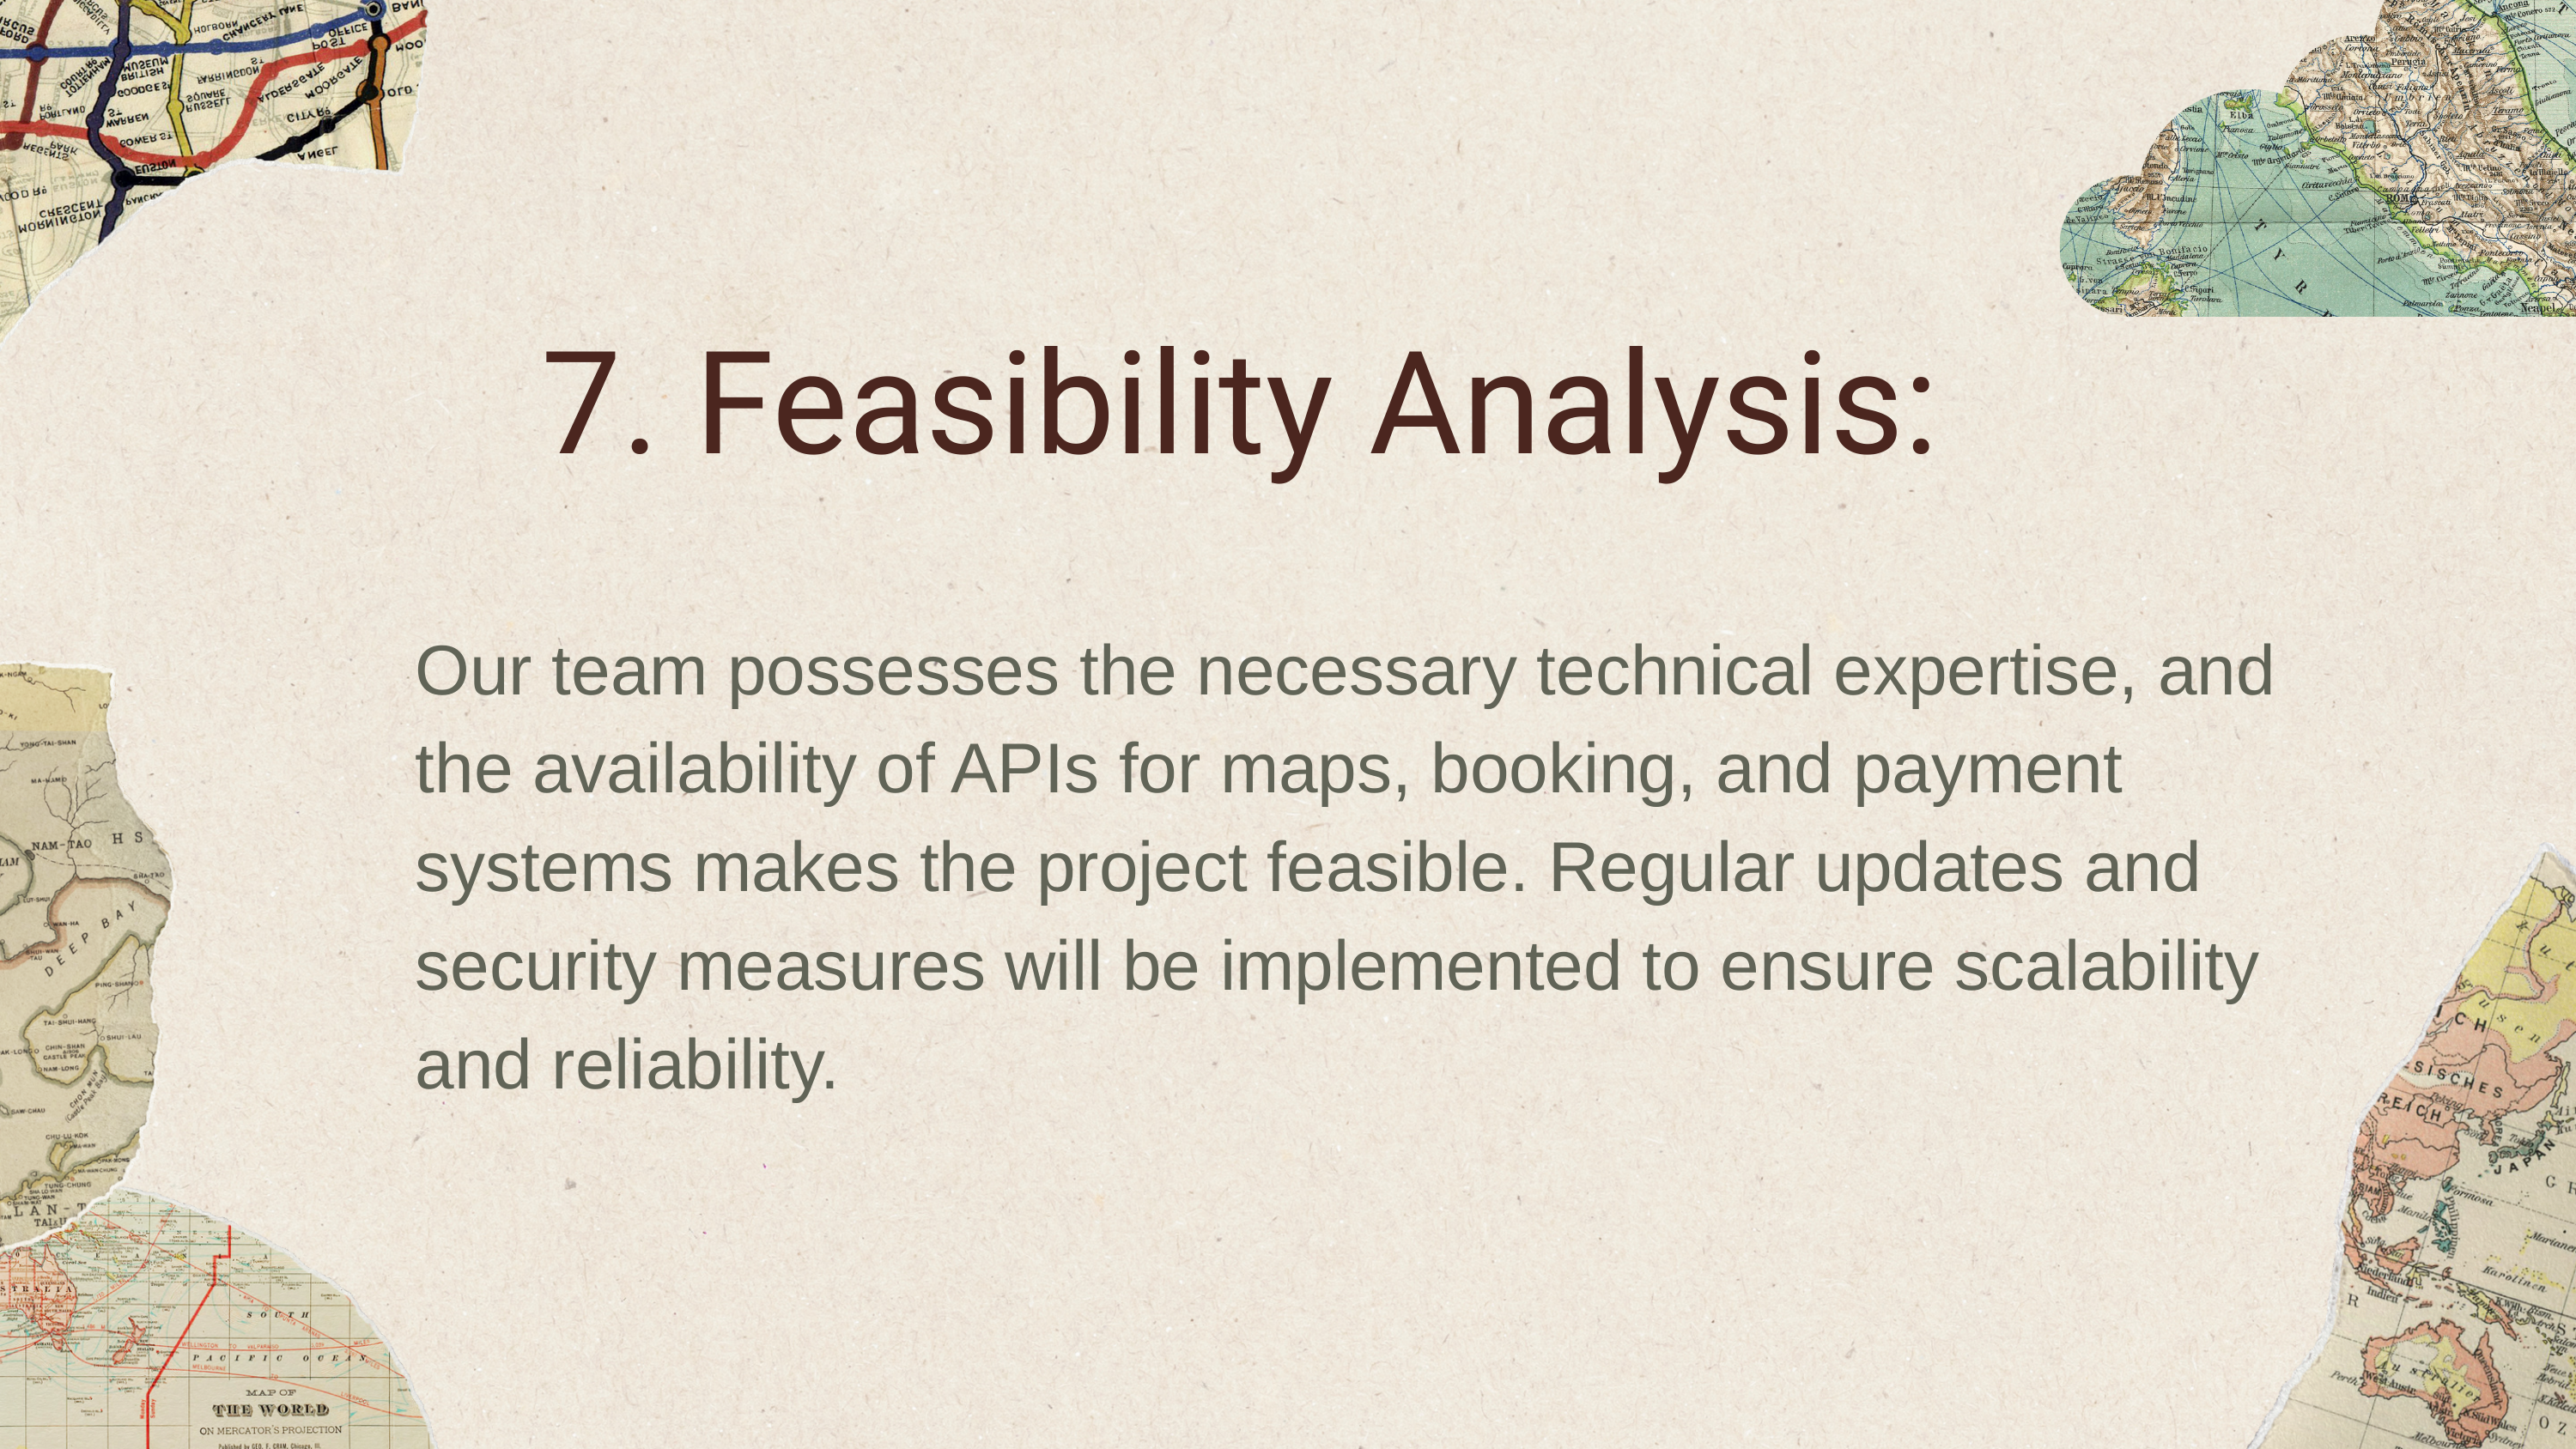

7. Feasibility Analysis:
Our team possesses the necessary technical expertise, and the availability of APIs for maps, booking, and payment systems makes the project feasible. Regular updates and security measures will be implemented to ensure scalability and reliability.